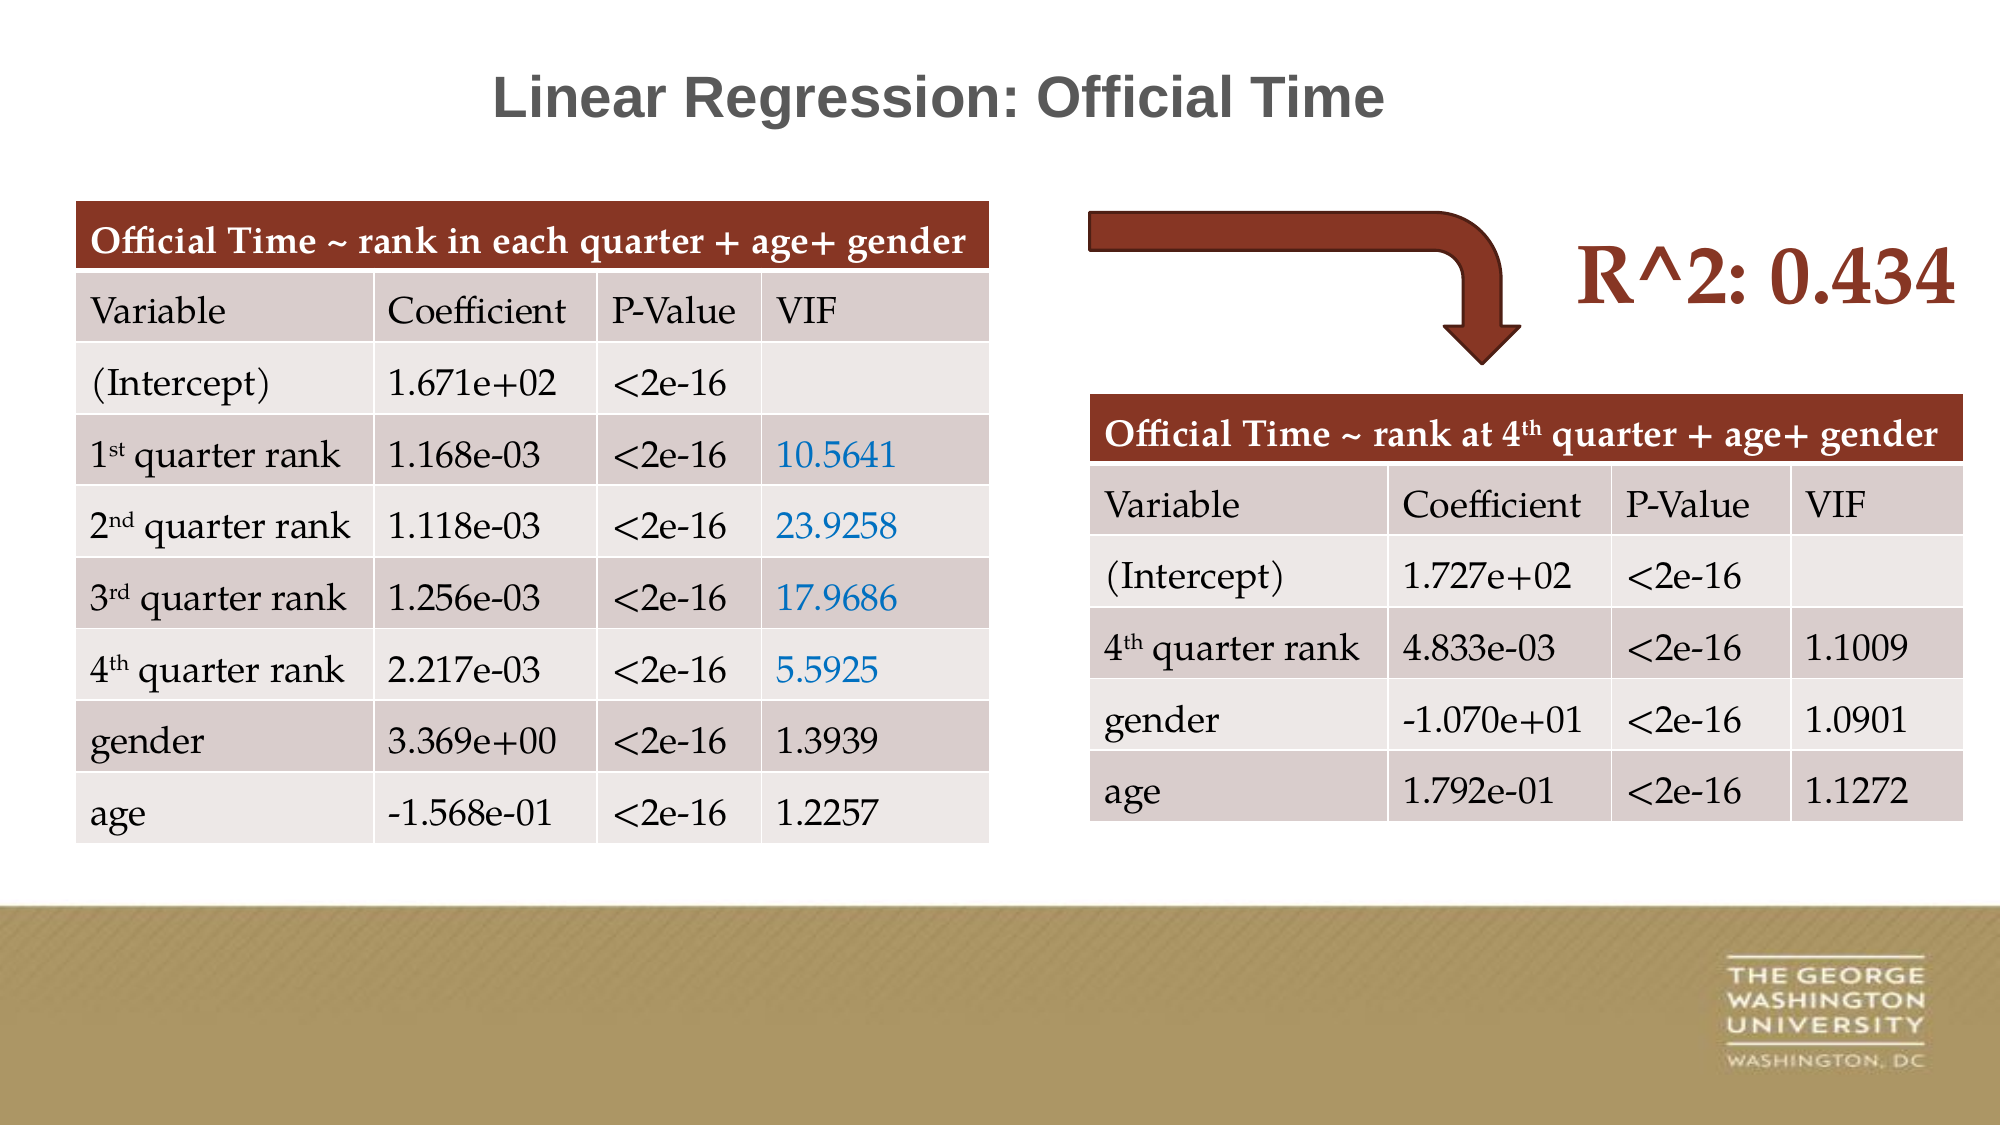

Linear Regression: Official Time

| Official Time ~ rank in each quarter + age+ gender |  |  |  |
| --- | --- | --- | --- |
| Variable | Coefficient | P-Value | VIF |
| (Intercept) | 1.671e+02 | <2e-16 |  |
| 1st quarter rank | 1.168e-03 | <2e-16 | 10.5641 |
| 2nd quarter rank | 1.118e-03 | <2e-16 | 23.9258 |
| 3rd quarter rank | 1.256e-03 | <2e-16 | 17.9686 |
| 4th quarter rank | 2.217e-03 | <2e-16 | 5.5925 |
| gender | 3.369e+00 | <2e-16 | 1.3939 |
| age | -1.568e-01 | <2e-16 | 1.2257 |
R^2: 0.434
| Official Time ~ rank at 4th quarter + age+ gender |  |  |  |
| --- | --- | --- | --- |
| Variable | Coefficient | P-Value | VIF |
| (Intercept) | 1.727e+02 | <2e-16 |  |
| 4th quarter rank | 4.833e-03 | <2e-16 | 1.1009 |
| gender | -1.070e+01 | <2e-16 | 1.0901 |
| age | 1.792e-01 | <2e-16 | 1.1272 |